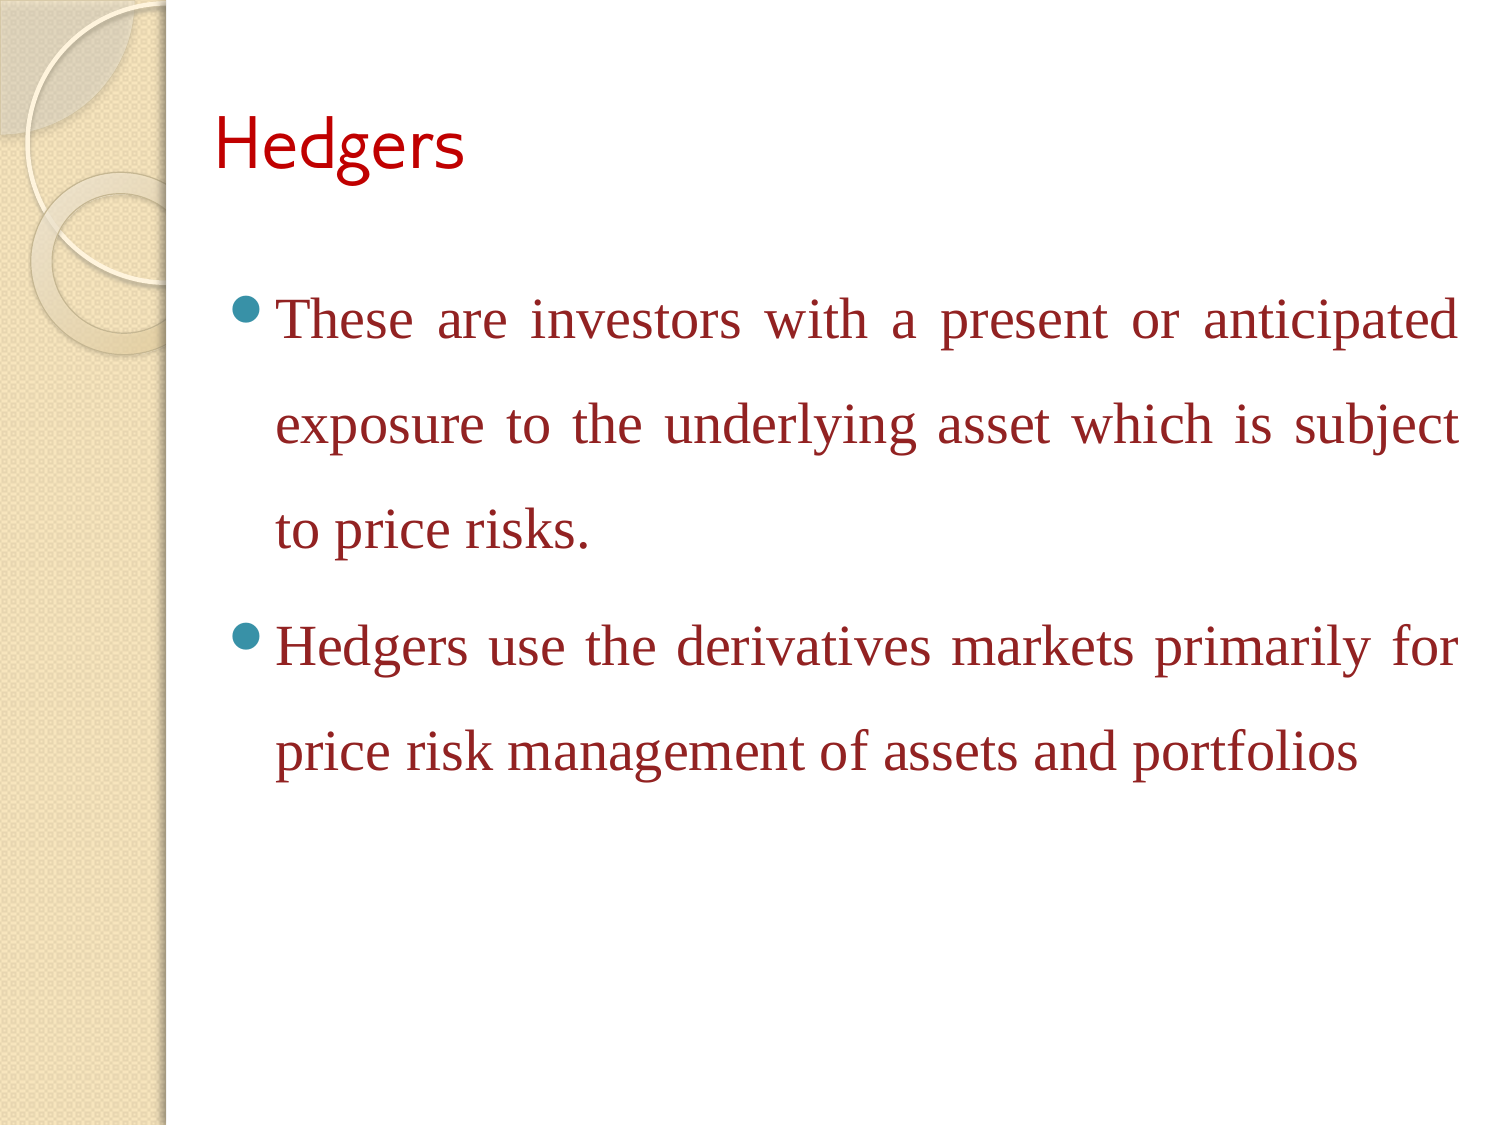

# Hedgers
These are investors with a present or anticipated exposure to the underlying asset which is subject to price risks.
Hedgers use the derivatives markets primarily for price risk management of assets and portfolios